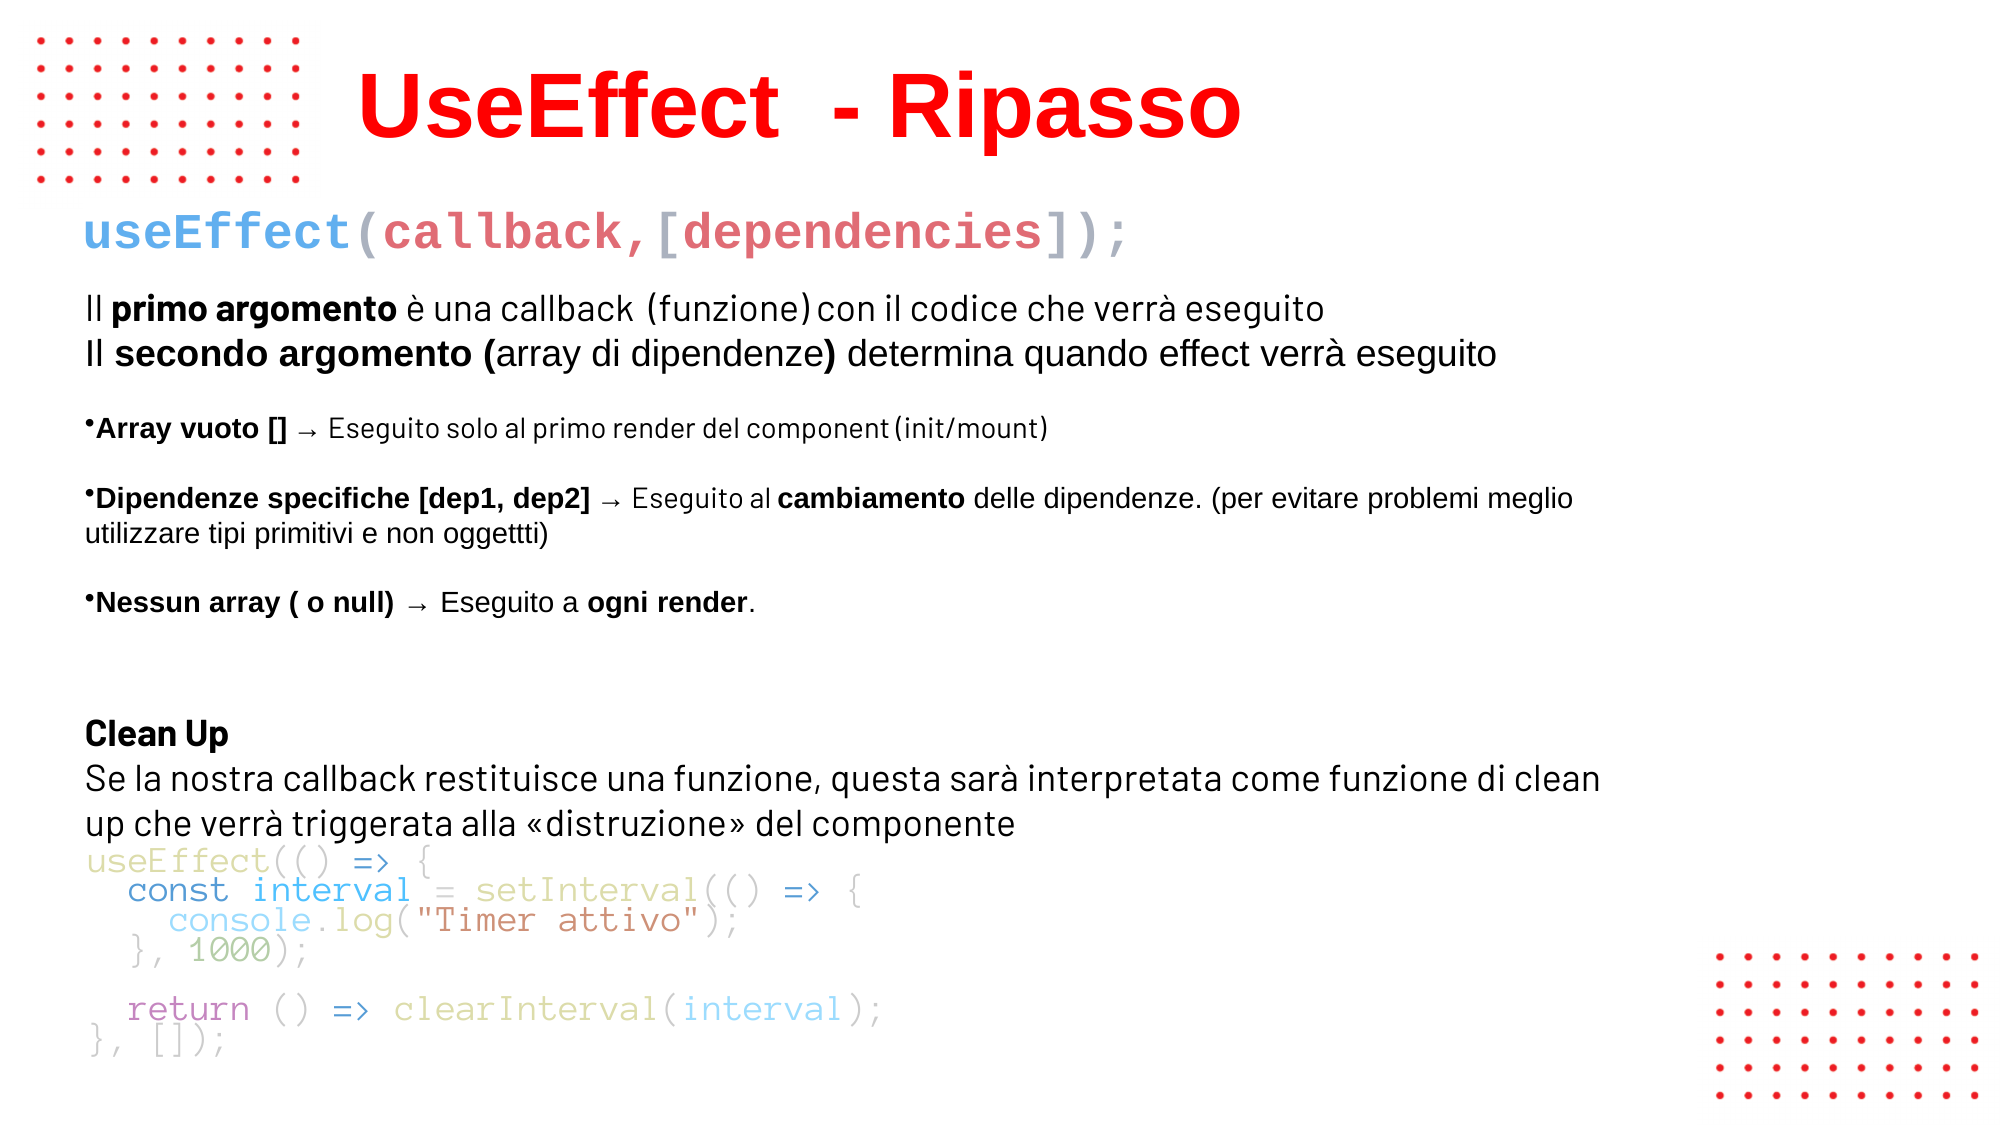

# UseEffect  - Ripasso
useEffect(callback,[dependencies]);

Il primo argomento è una callback  (funzione) con il codice che verrà eseguito
Il secondo argomento (array di dipendenze) determina quando effect verrà eseguito

Array vuoto [] → Eseguito solo al primo render del component (init/mount)

Dipendenze specifiche [dep1, dep2] → Eseguito al cambiamento delle dipendenze. (per evitare problemi meglio utilizzare tipi primitivi e non oggettti)

Nessun array ( o null) → Eseguito a ogni render.

Clean Up
Se la nostra callback restituisce una funzione, questa sarà interpretata come funzione di clean up che verrà triggerata alla «distruzione» del componente

useEffect(() => {
  const interval = setInterval(() => {
    console.log("Timer attivo");
  }, 1000);
  return () => clearInterval(interval);
}, []);